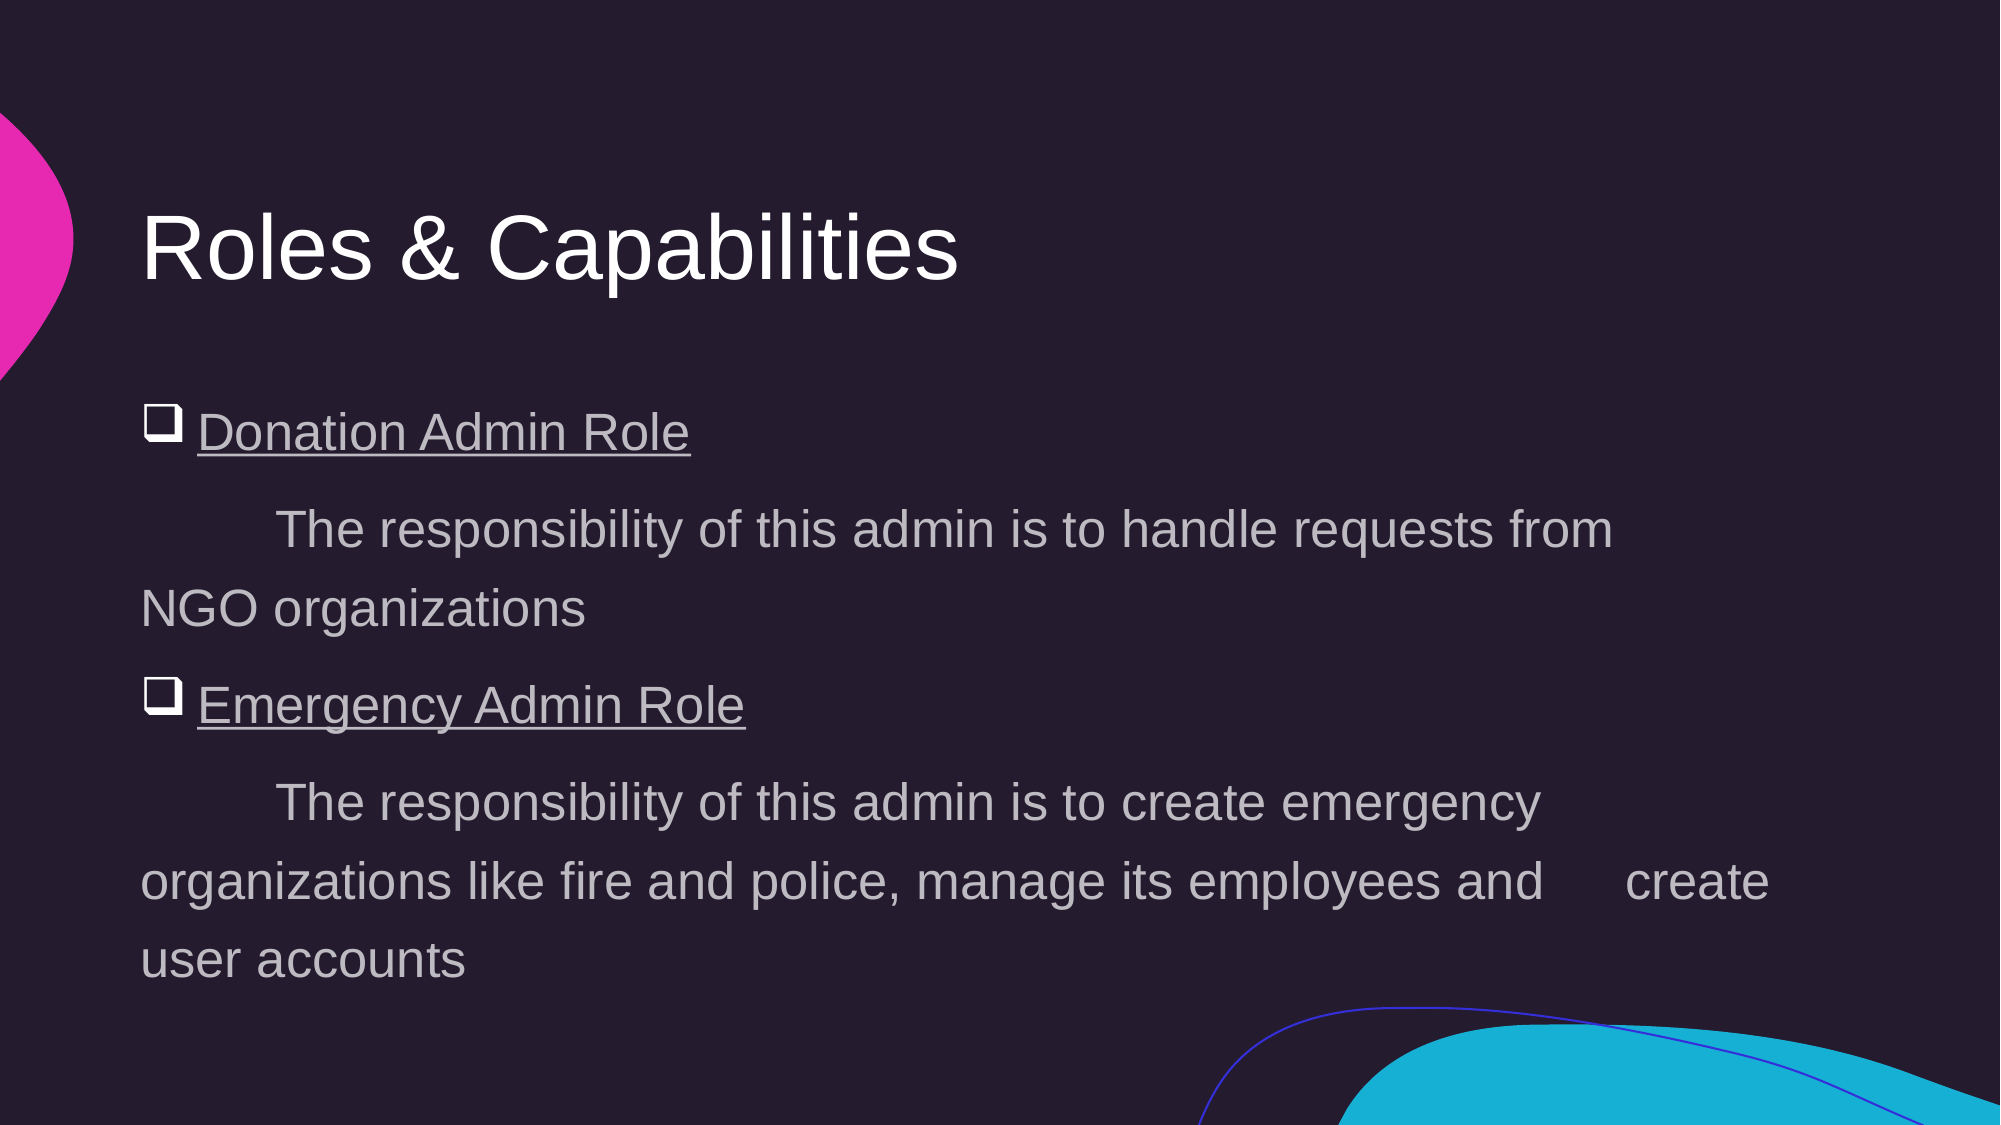

# Roles & Capabilities
 Donation Admin Role
	The responsibility of this admin is to handle requests from 	NGO organizations
 Emergency Admin Role
	The responsibility of this admin is to create emergency 	organizations like fire and police, manage its employees and 	create user accounts